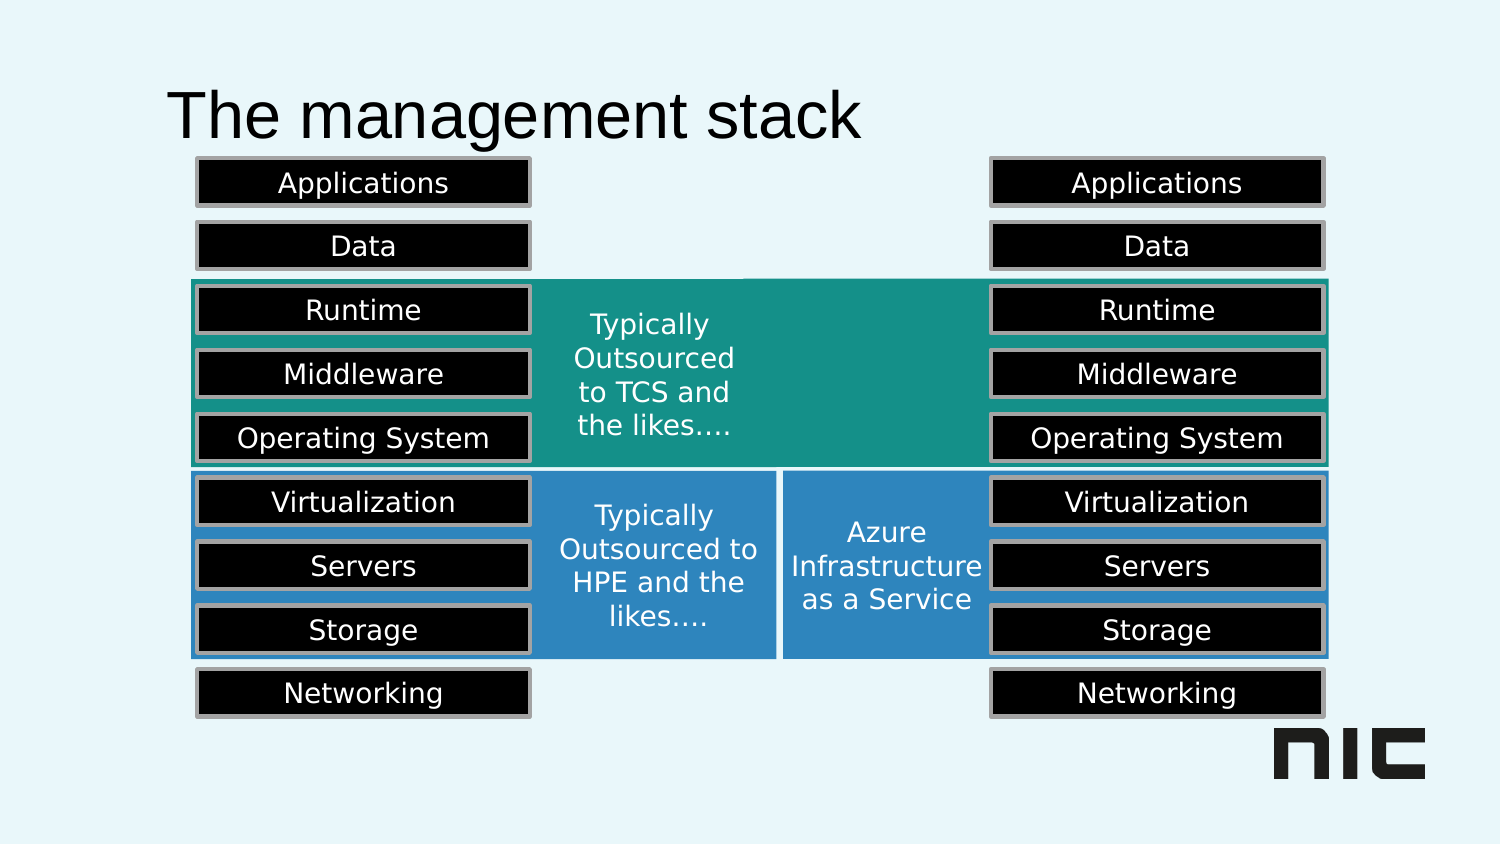

The management stack
Applications
Data
Runtime
Middleware
Operating System
Virtualization
Servers
Storage
Networking
Applications
Data
Runtime
Middleware
Operating System
Virtualization
Servers
Storage
Networking

Typically
Outsourced to TCS and the likes….

Typically
Outsourced to HPE and the likes….
Azure Infrastructure as a Service